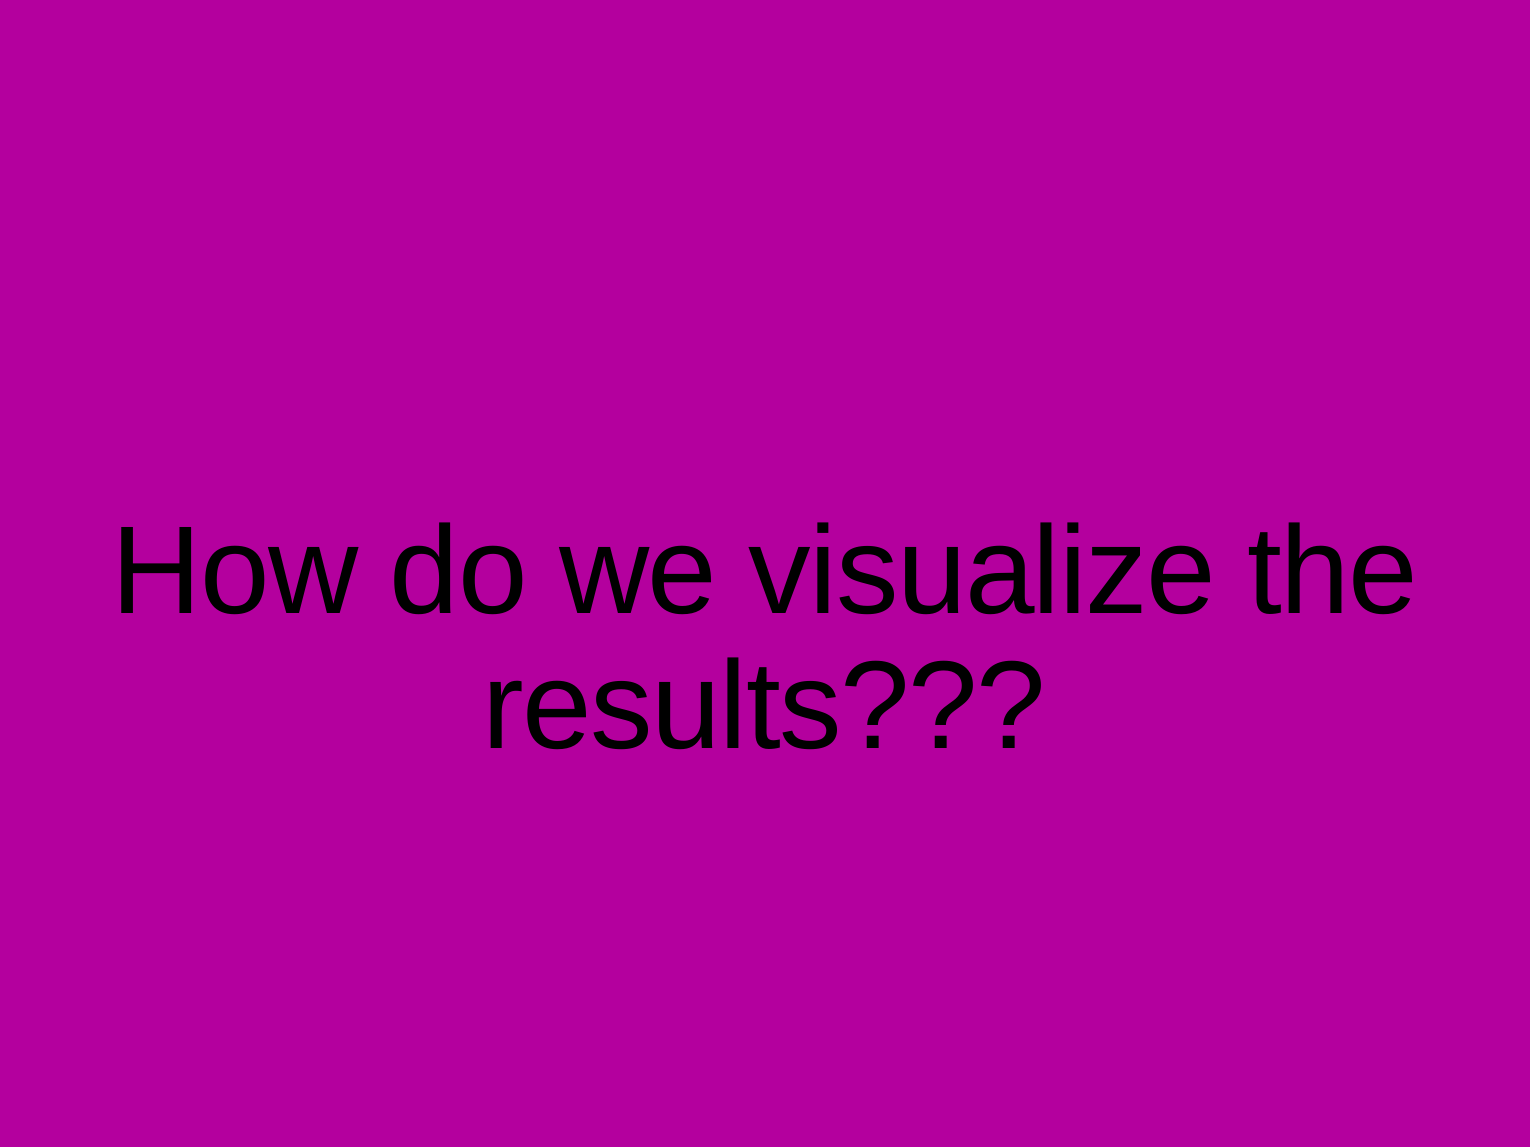

# How do we visualize the results???